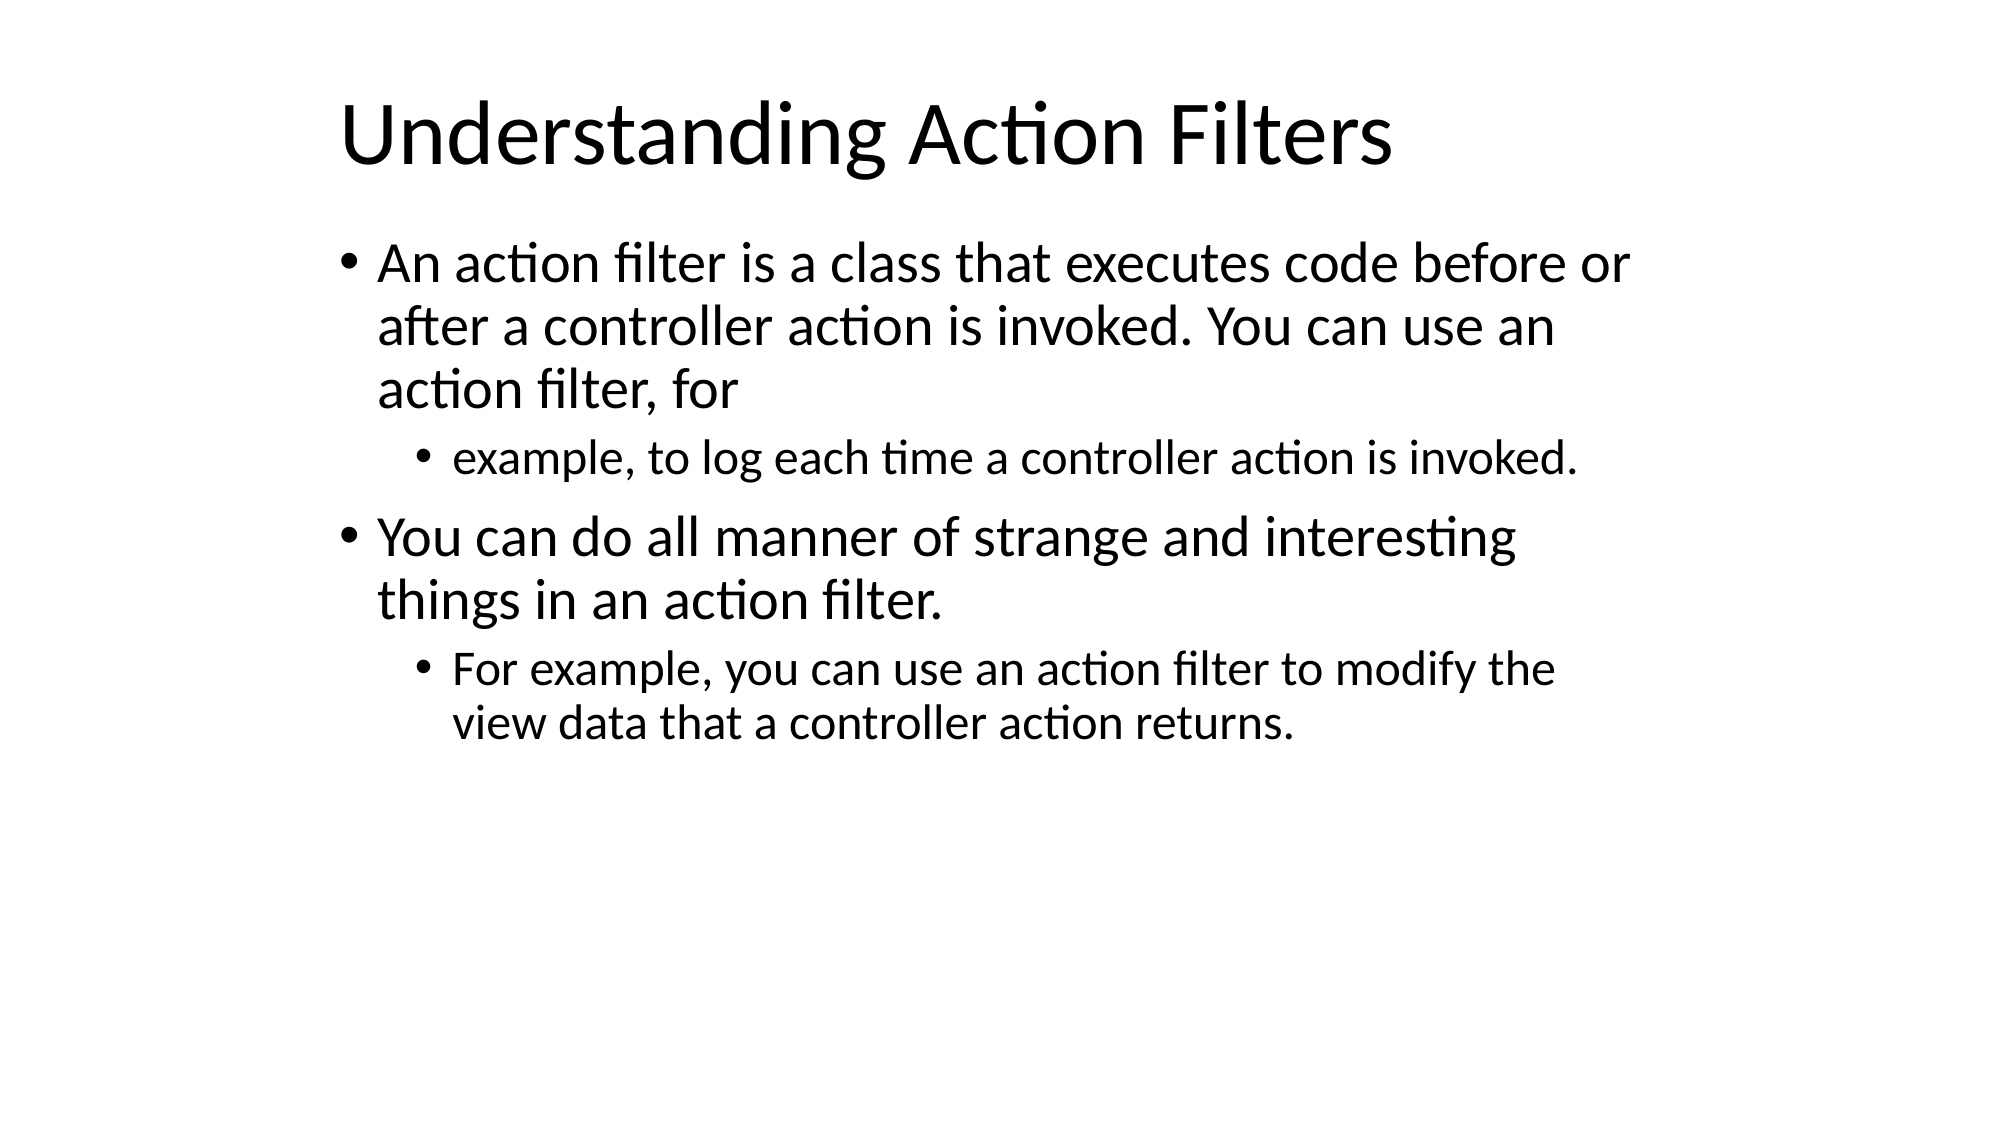

# Understanding Action Filters
An action filter is a class that executes code before or after a controller action is invoked. You can use an action filter, for
example, to log each time a controller action is invoked.
You can do all manner of strange and interesting things in an action filter.
For example, you can use an action filter to modify the view data that a controller action returns.